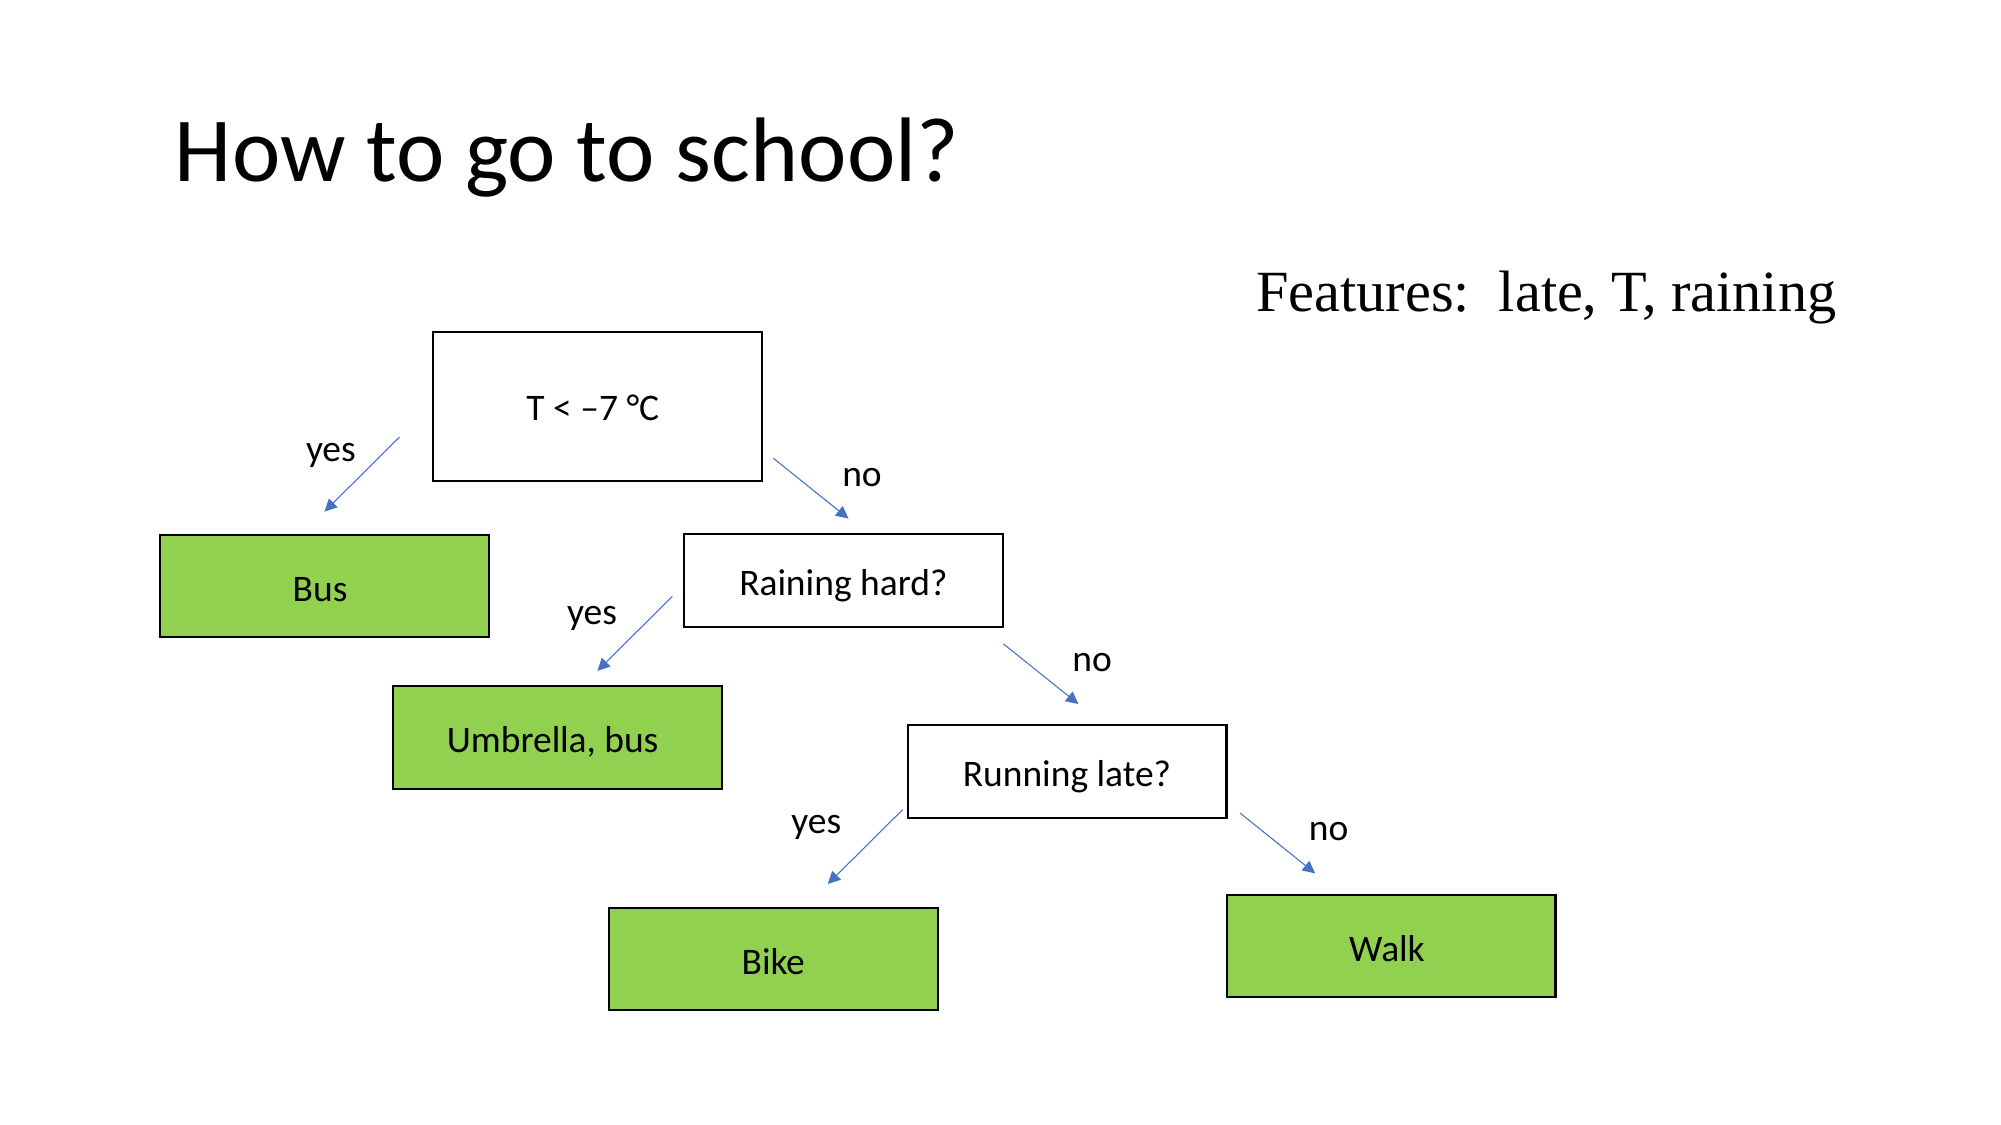

# How to go to school?
Features:  late, T, raining

T < –7 °C
yes
no
Raining hard?
Bus
yes
no
Umbrella, bus
Running late?
yes
no
Walk
Bike